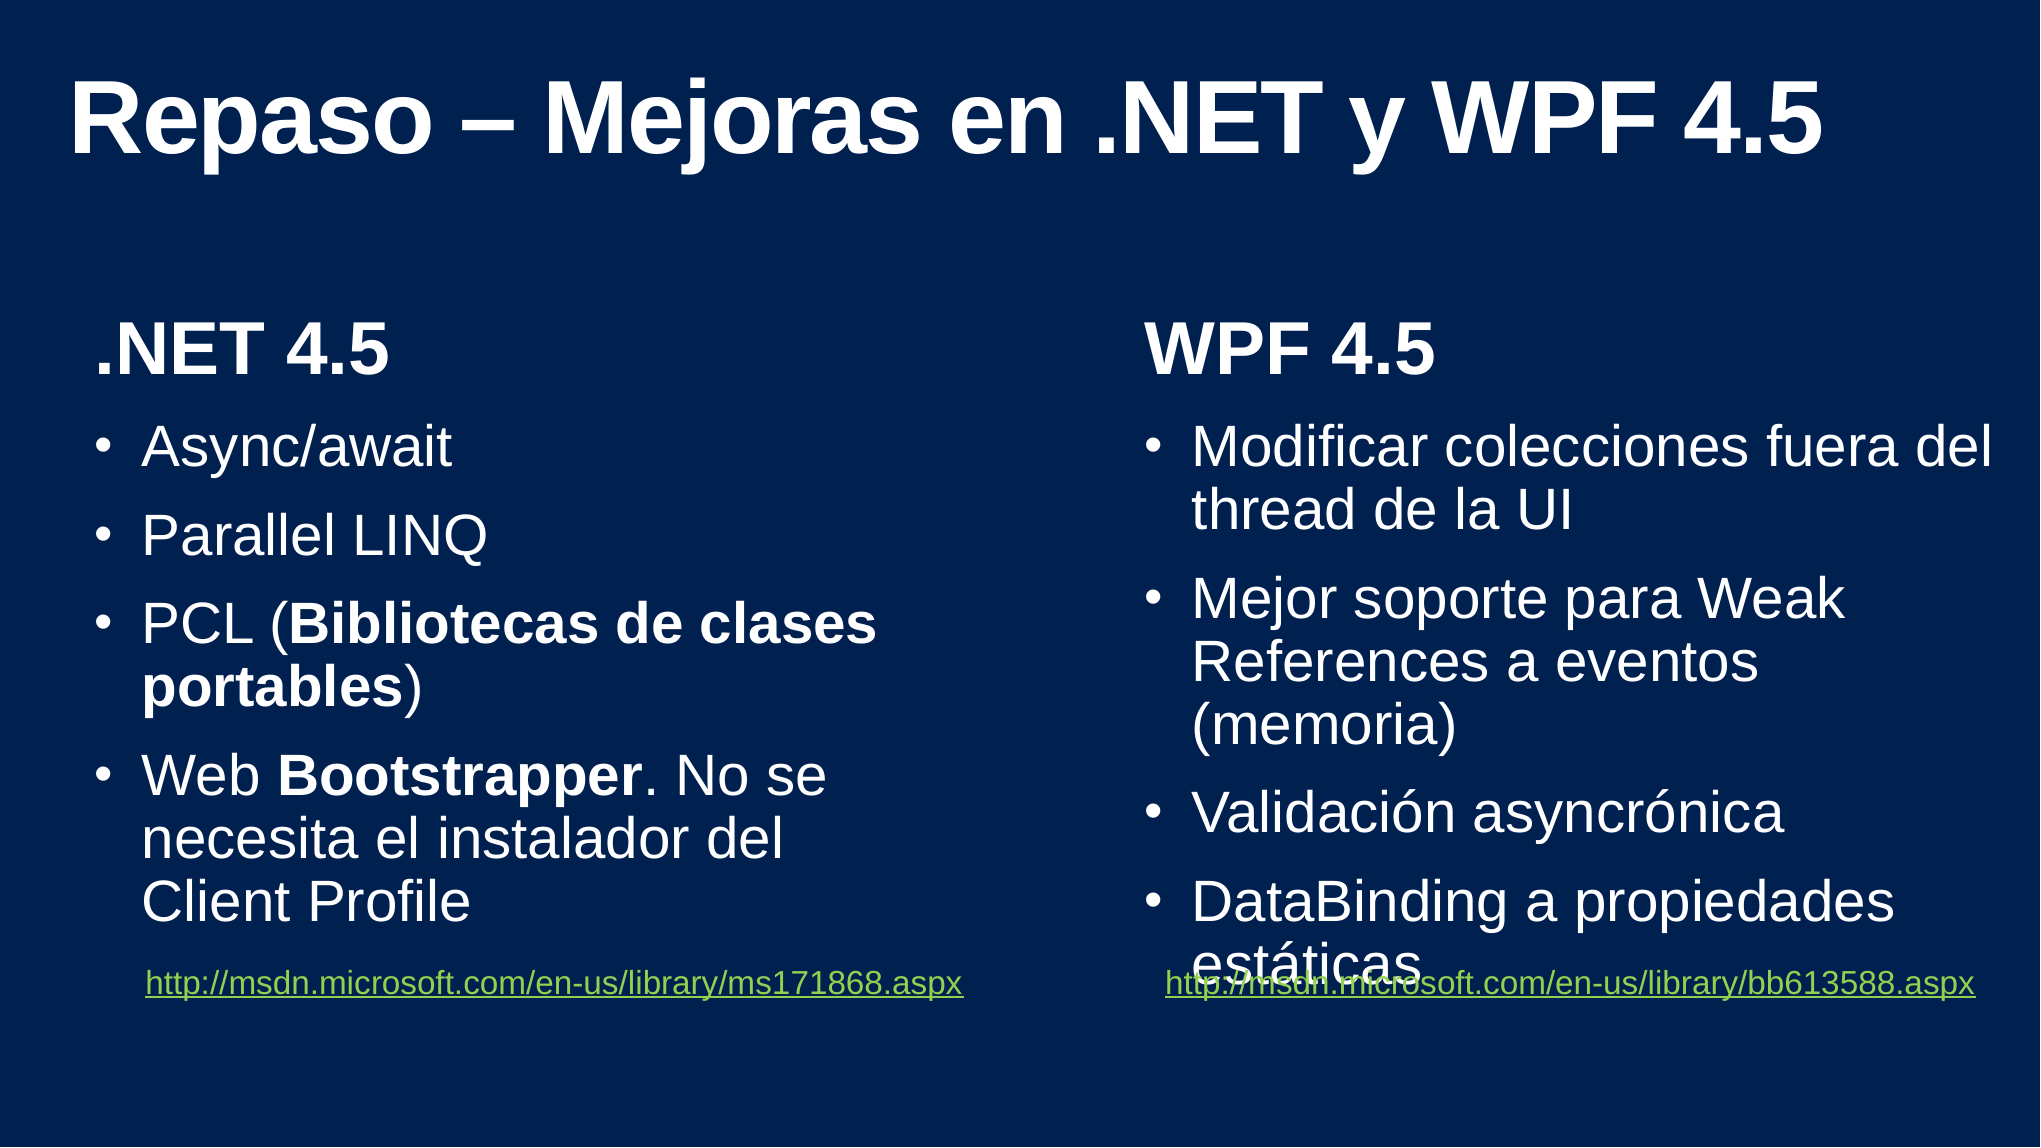

# Repaso – Mejoras en .NET y WPF 4.5
.NET 4.5
Async/await
Parallel LINQ
PCL (Bibliotecas de clases portables)
Web Bootstrapper. No se necesita el instalador del Client Profile
WPF 4.5
Modificar colecciones fuera del thread de la UI
Mejor soporte para Weak References a eventos (memoria)
Validación asyncrónica
DataBinding a propiedades estáticas
http://msdn.microsoft.com/en-us/library/ms171868.aspx
http://msdn.microsoft.com/en-us/library/bb613588.aspx